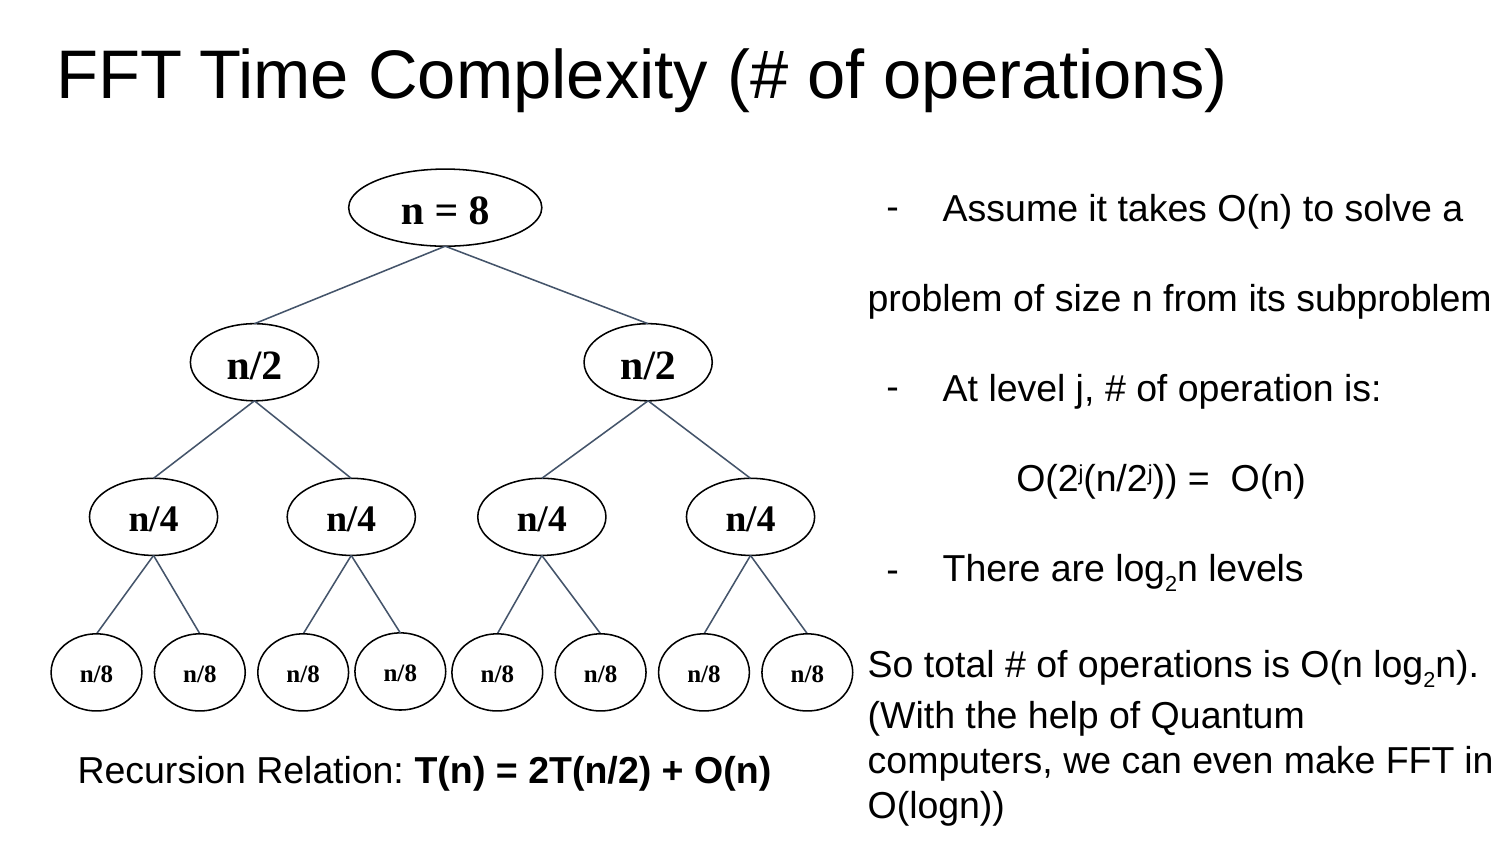

# FFT Time Complexity (# of operations)

n = 8

n/2

n/2

n/4

n/4

n/4

n/4

n/8

n/8

n/8

n/8

n/8

n/8

n/8

n/8

Assume it takes O(n) to solve a

problem of size n from its subproblem

At level j, # of operation is:

       O(2j(n/2j)) =  O(n)

There are log2n levels

So total # of operations is O(n log2n).
(With the help of Quantum computers, we can even make FFT in O(logn))

Recursion Relation: T(n) = 2T(n/2) + O(n)